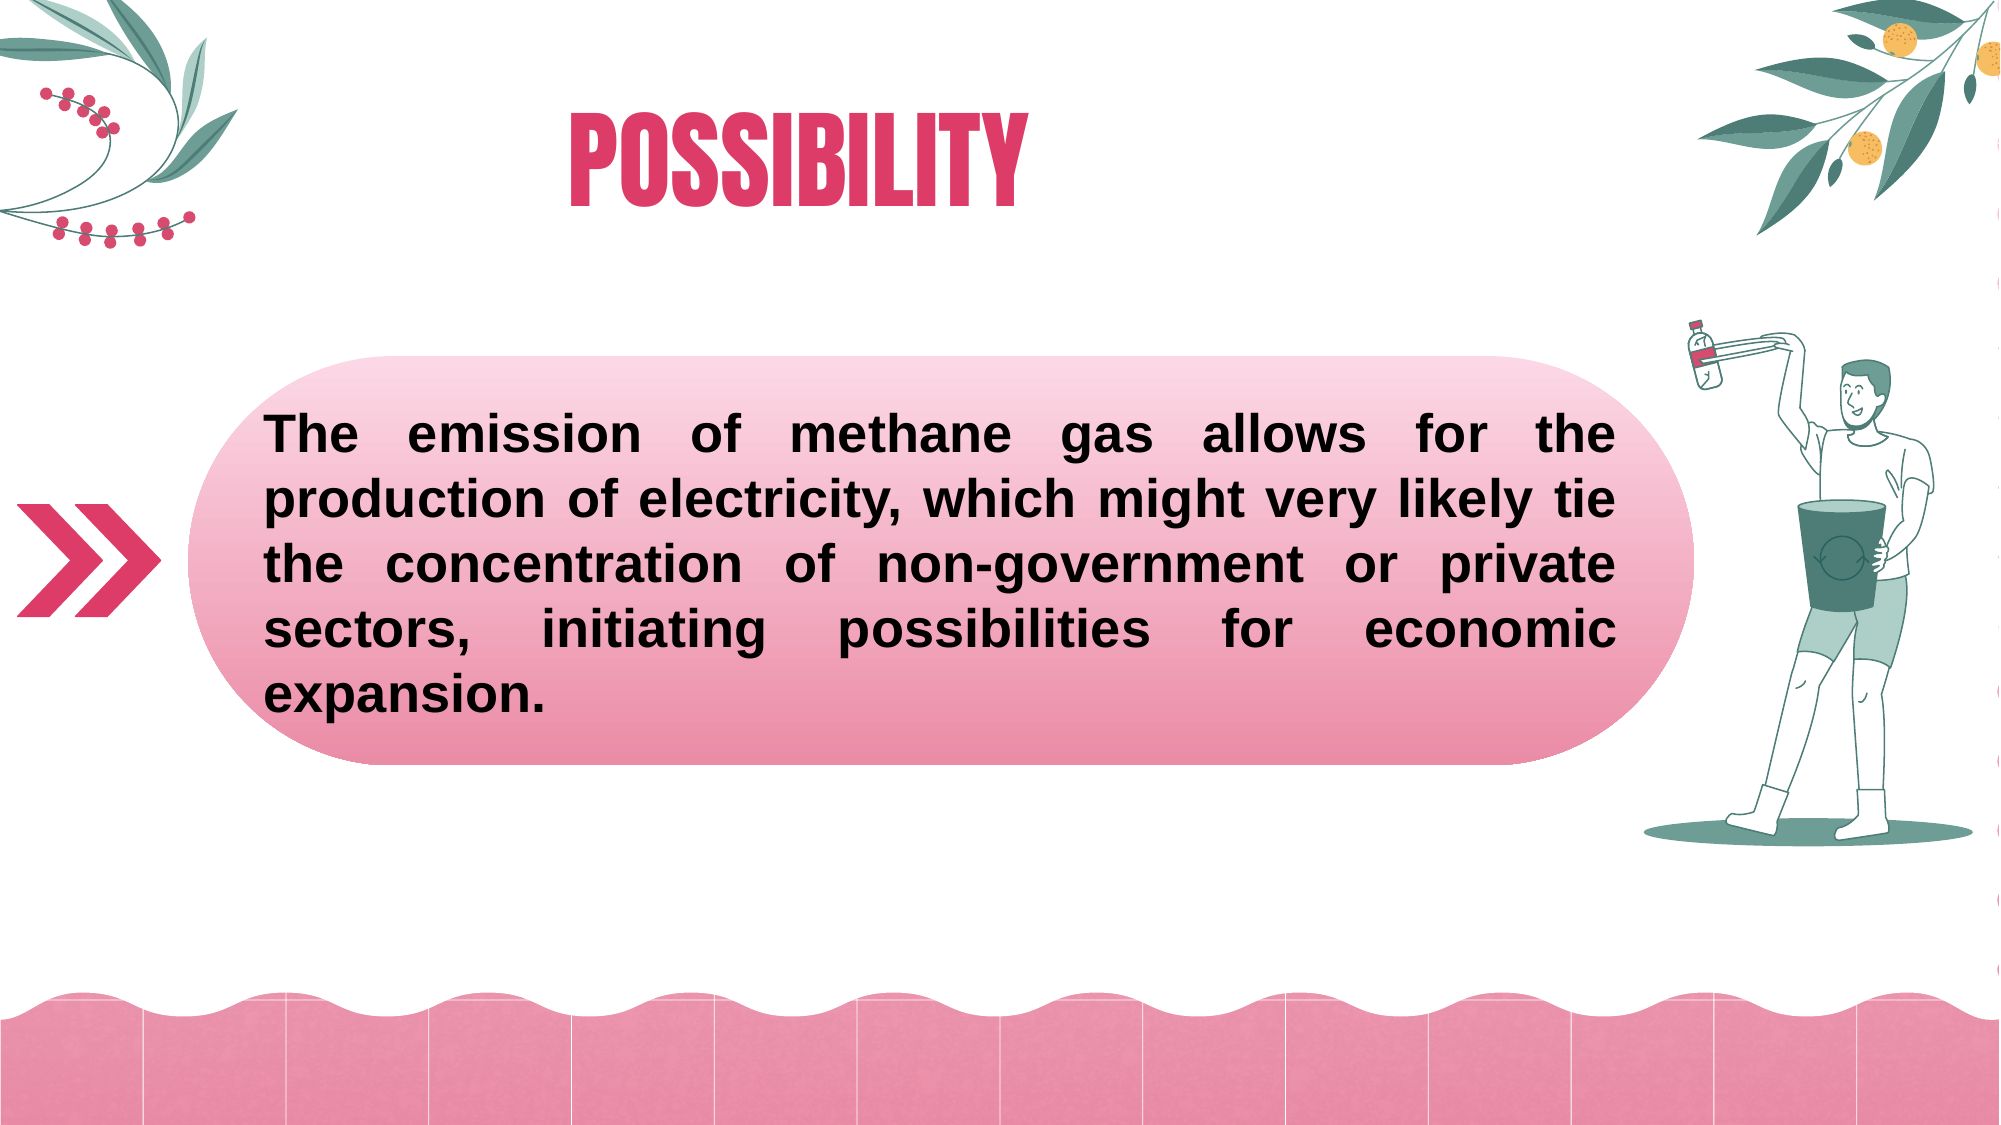

POSSIBILITY

The emission of methane gas allows for the production of electricity, which might very likely tie the concentration of non-government or private sectors, initiating possibilities for economic expansion.